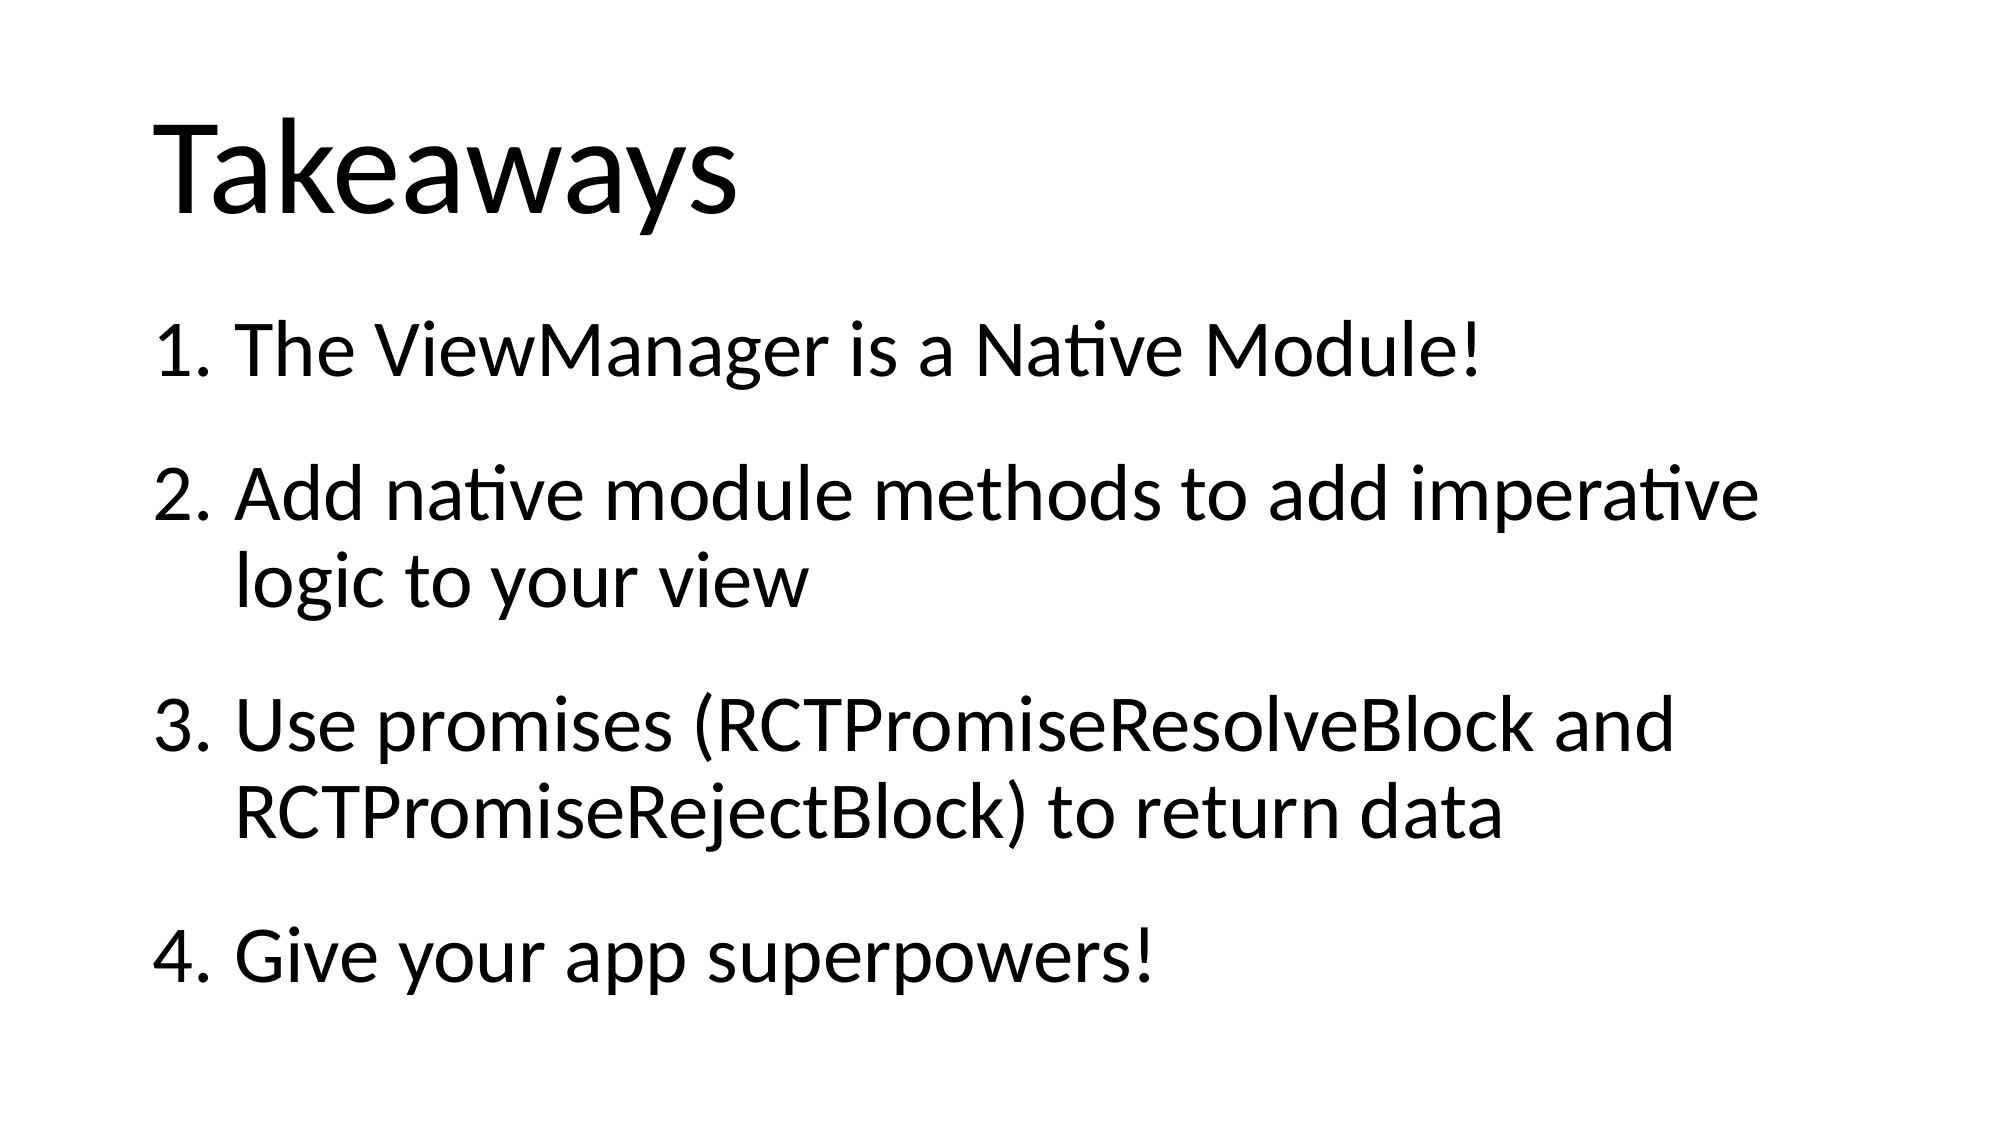

# Takeaways
The ViewManager is a Native Module!
Add native module methods to add imperative logic to your view
Use promises (RCTPromiseResolveBlock and RCTPromiseRejectBlock) to return data
Give your app superpowers!